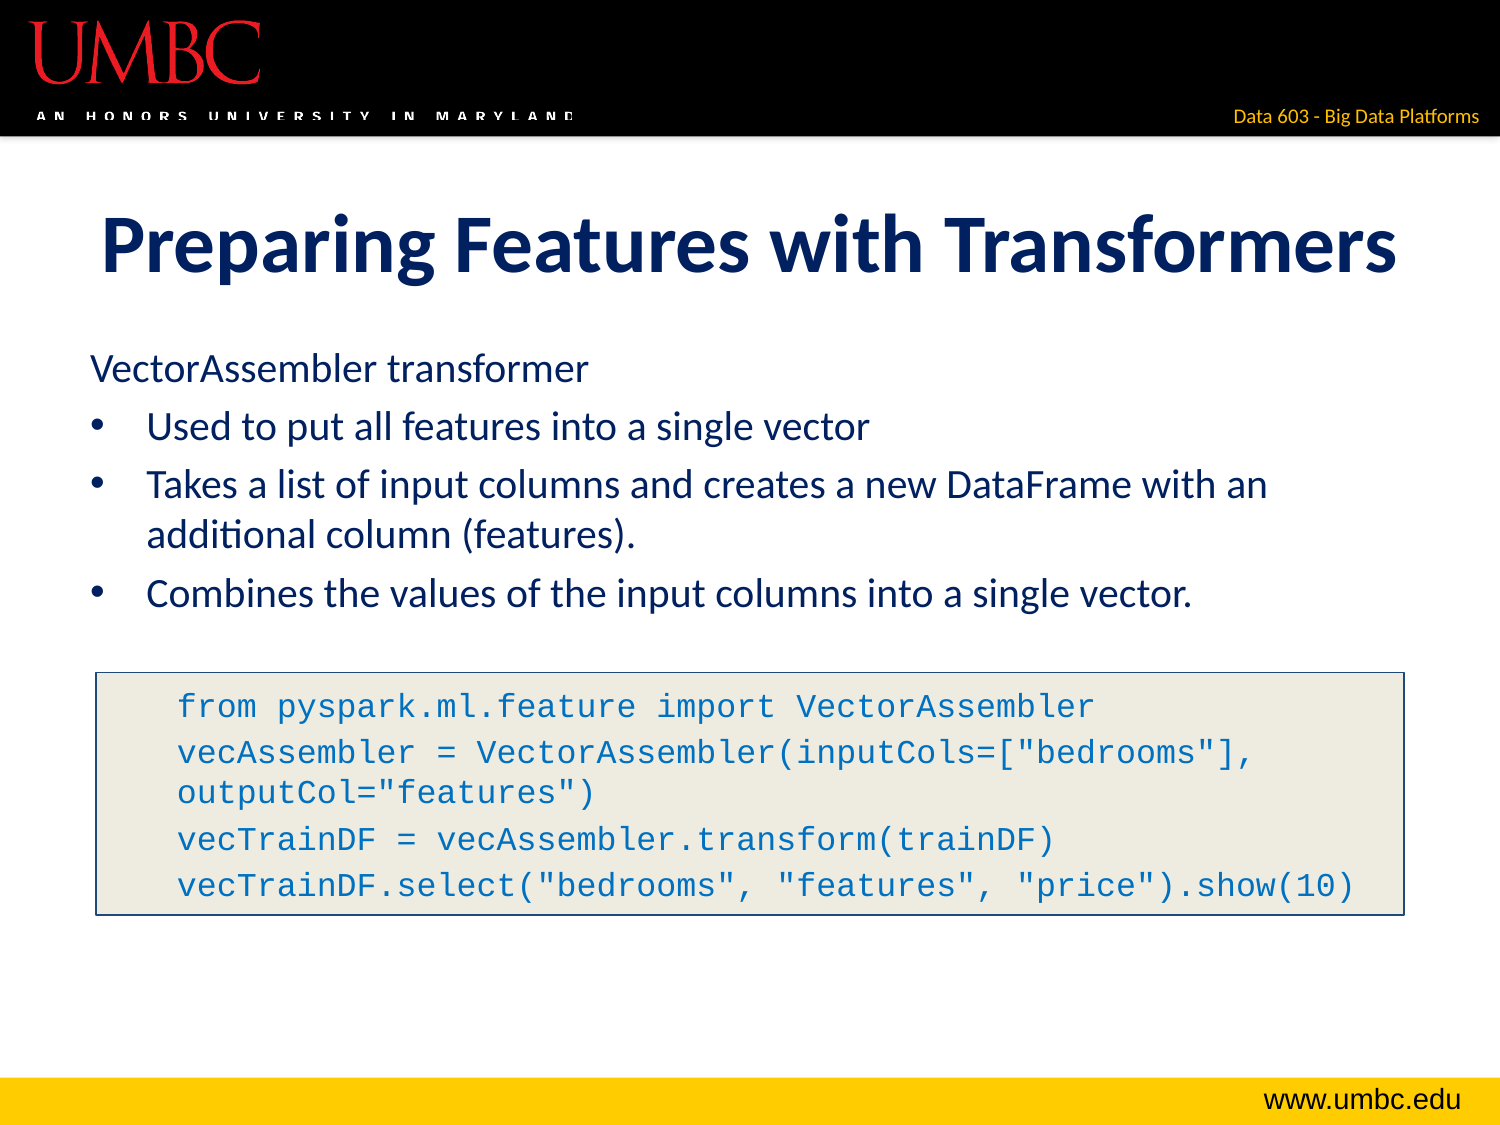

# Preparing Features with Transformers
VectorAssembler transformer
Used to put all features into a single vector
Takes a list of input columns and creates a new DataFrame with an additional column (features).
Combines the values of the input columns into a single vector.

from pyspark.ml.feature import VectorAssembler
vecAssembler = VectorAssembler(inputCols=["bedrooms"], outputCol="features")
vecTrainDF = vecAssembler.transform(trainDF)
vecTrainDF.select("bedrooms", "features", "price").show(10)